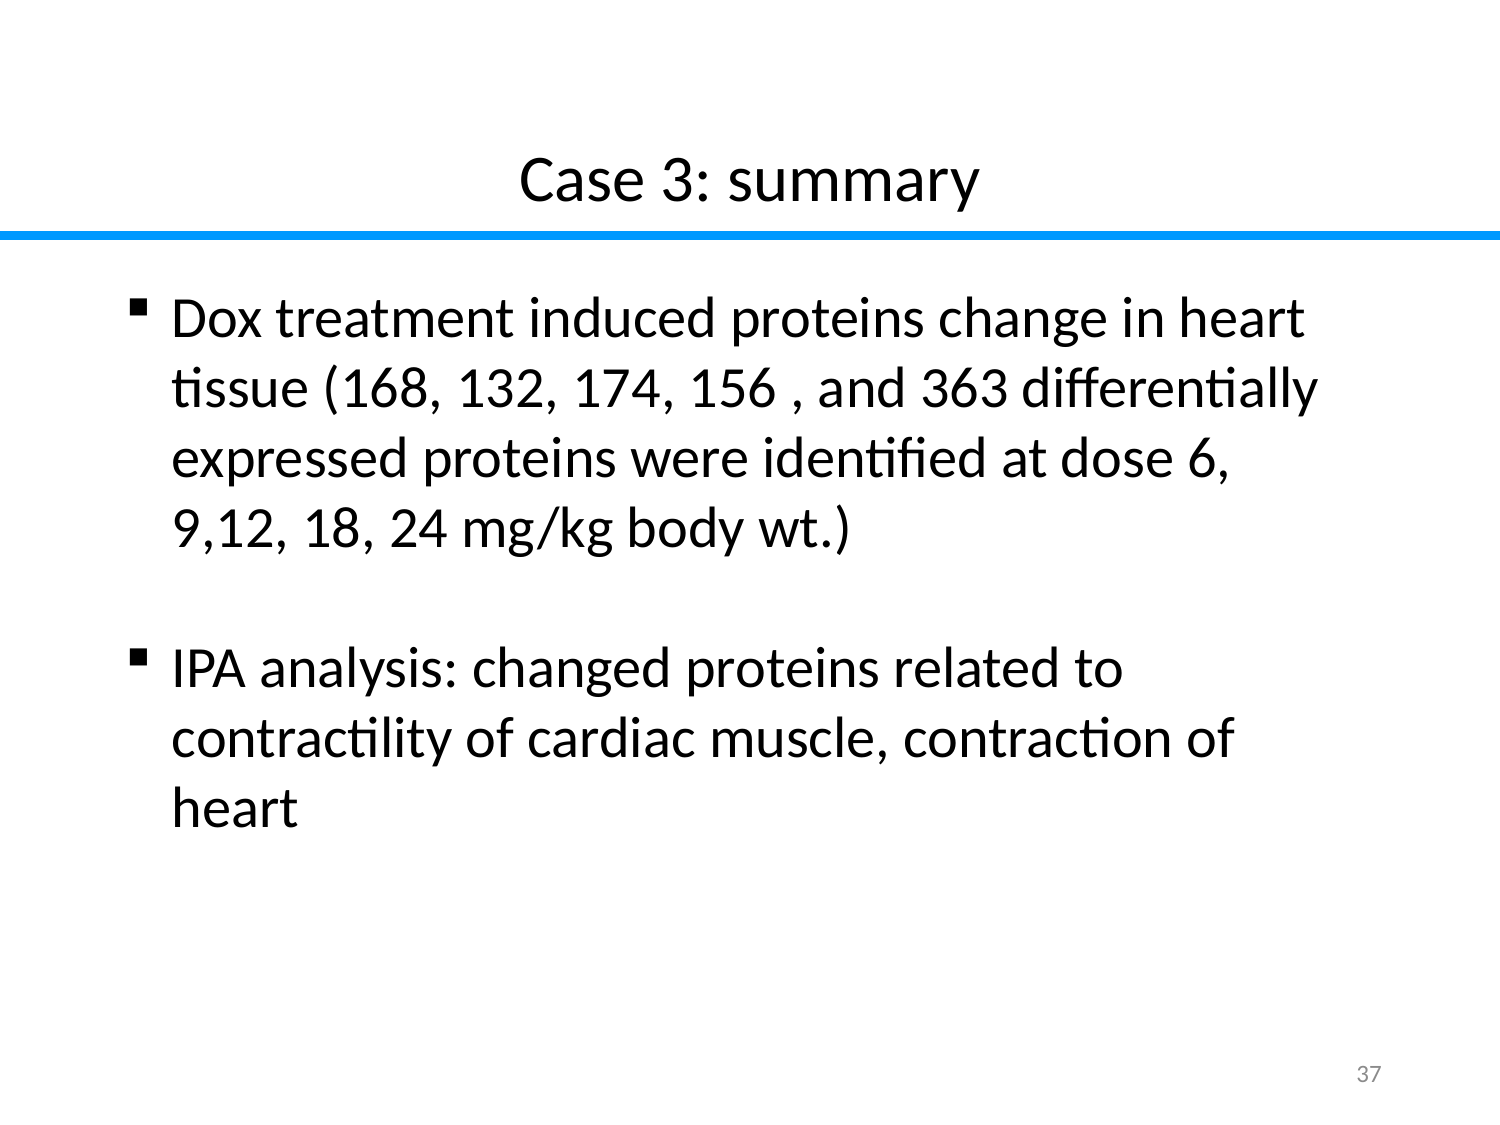

Case 3: summary
Dox treatment induced proteins change in heart tissue (168, 132, 174, 156 , and 363 differentially expressed proteins were identified at dose 6, 9,12, 18, 24 mg/kg body wt.)

IPA analysis: changed proteins related to contractility of cardiac muscle, contraction of heart
37